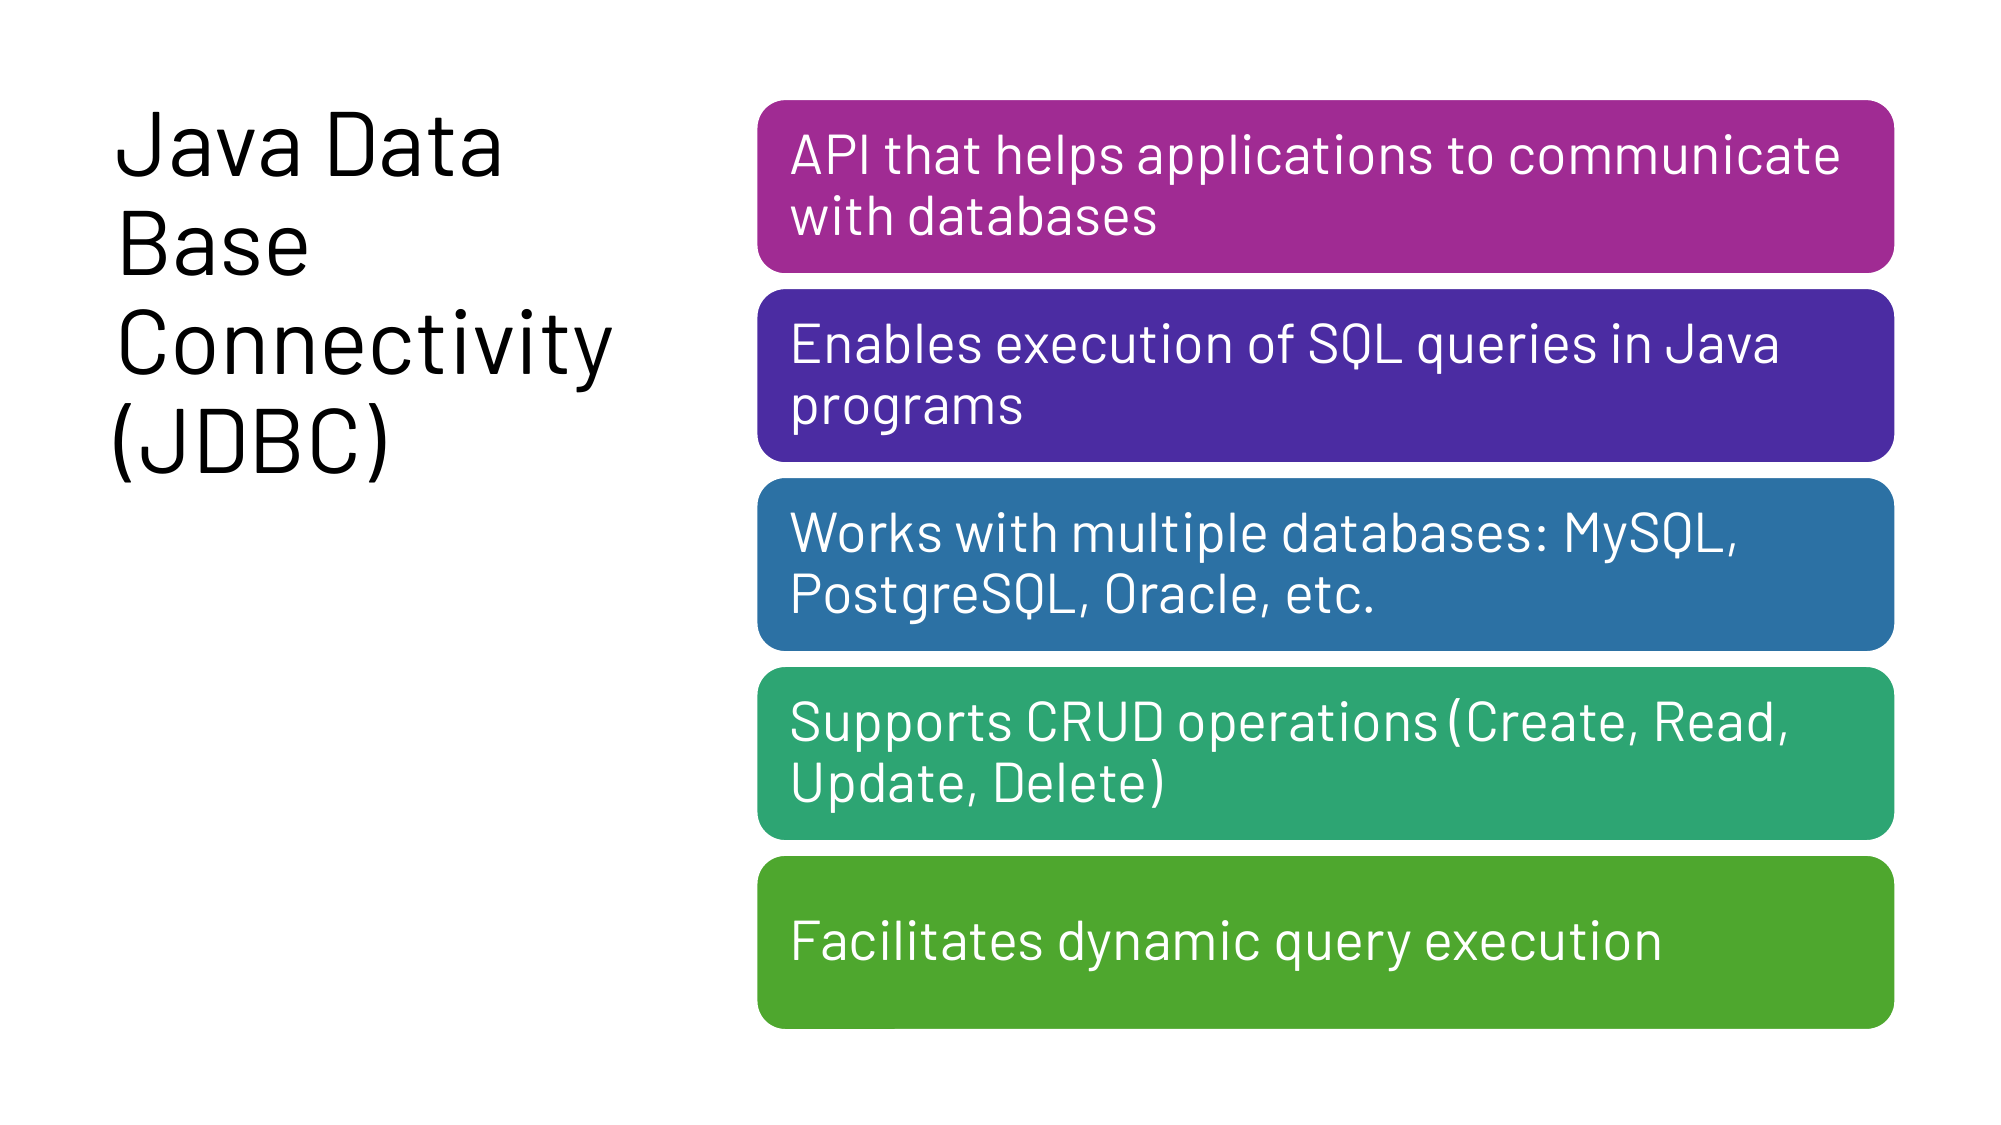

# Java Data Base Connectivity (JDBC)
API that helps applications to communicate with databases
Enables execution of SQL queries in Java programs
Works with multiple databases: MySQL, PostgreSQL, Oracle, etc.
Supports CRUD operations (Create, Read, Update, Delete)
Facilitates dynamic query execution